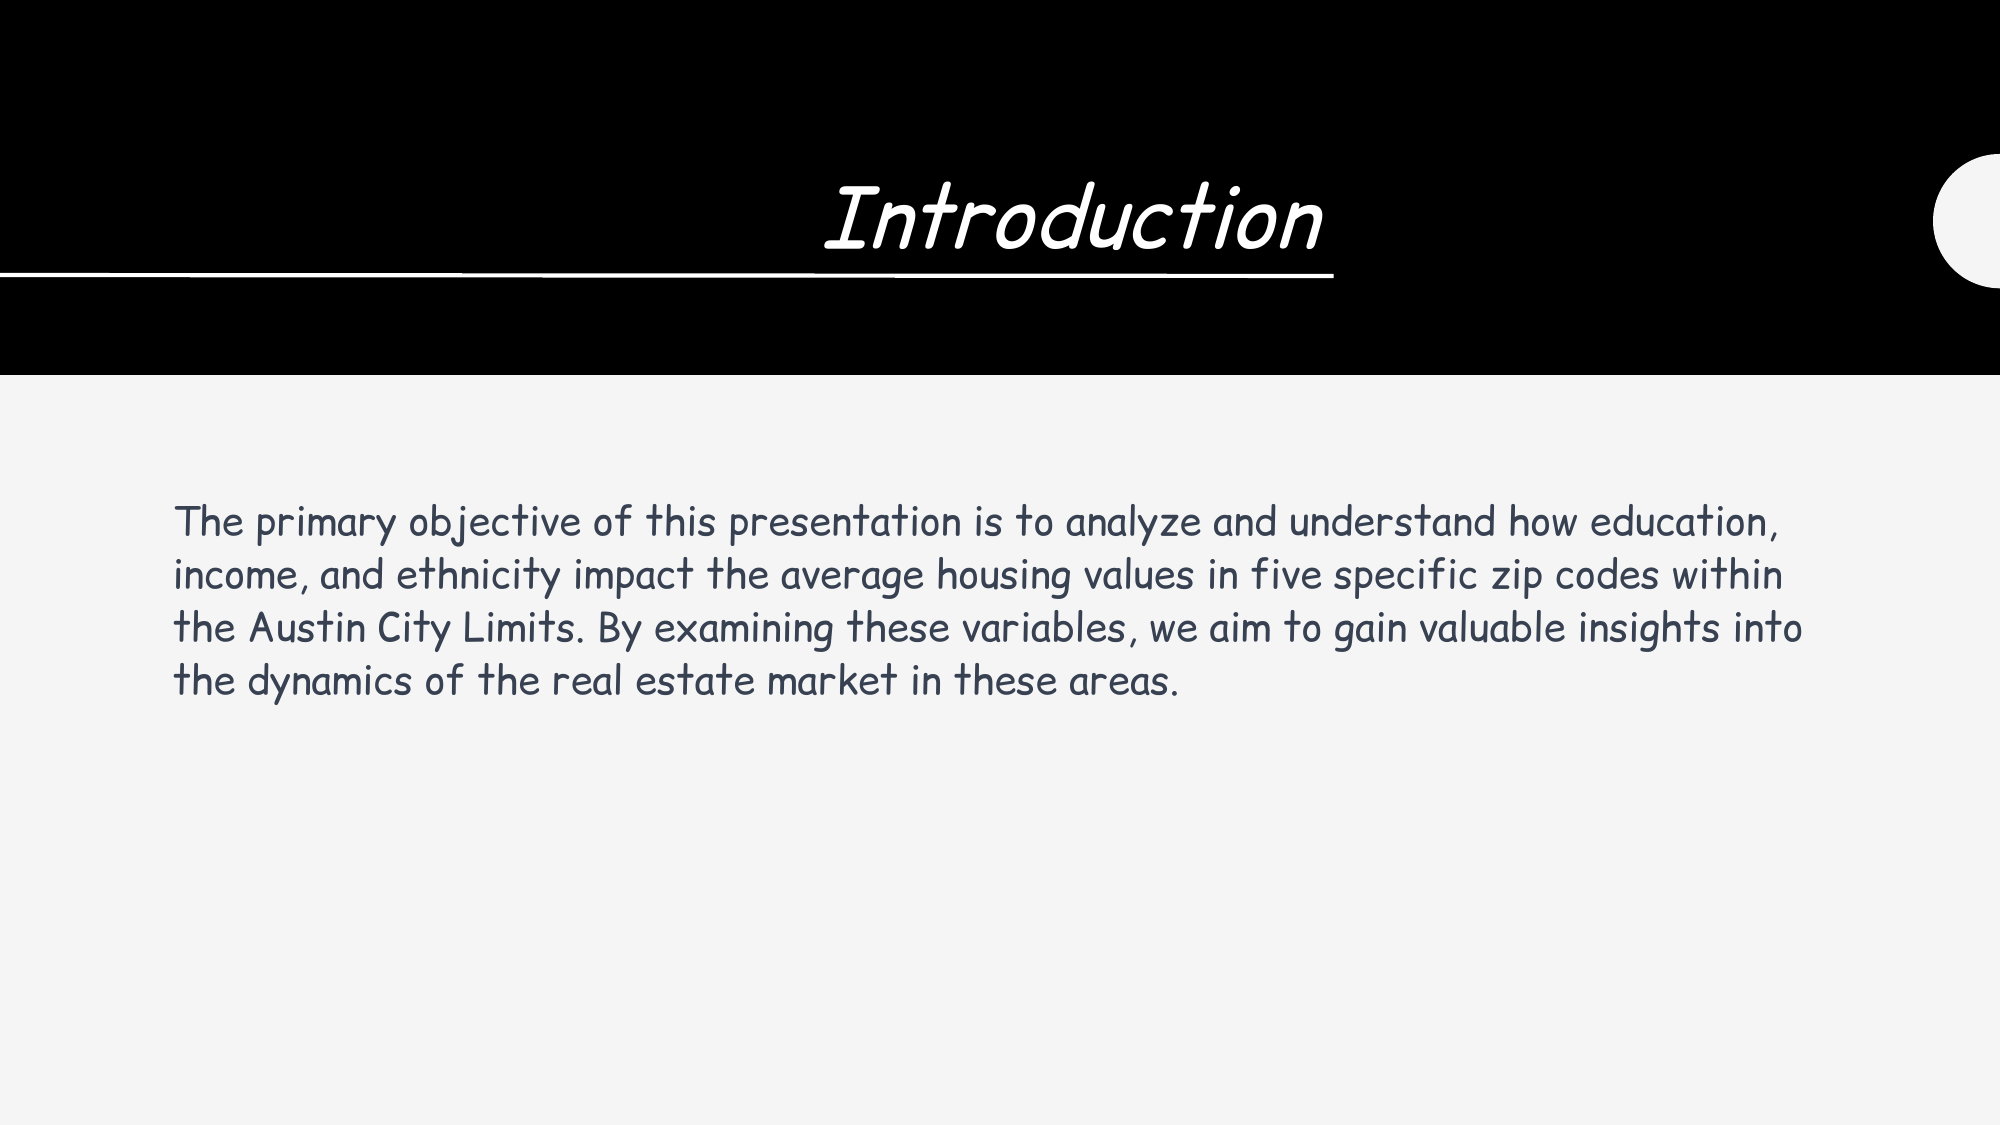

Introduction
# was the average house value per zip code annually

The primary objective of this presentation is to analyze and understand how education, income, and ethnicity impact the average housing values in five specific zip codes within the Austin City Limits. By examining these variables, we aim to gain valuable insights into the dynamics of the real estate market in these areas.